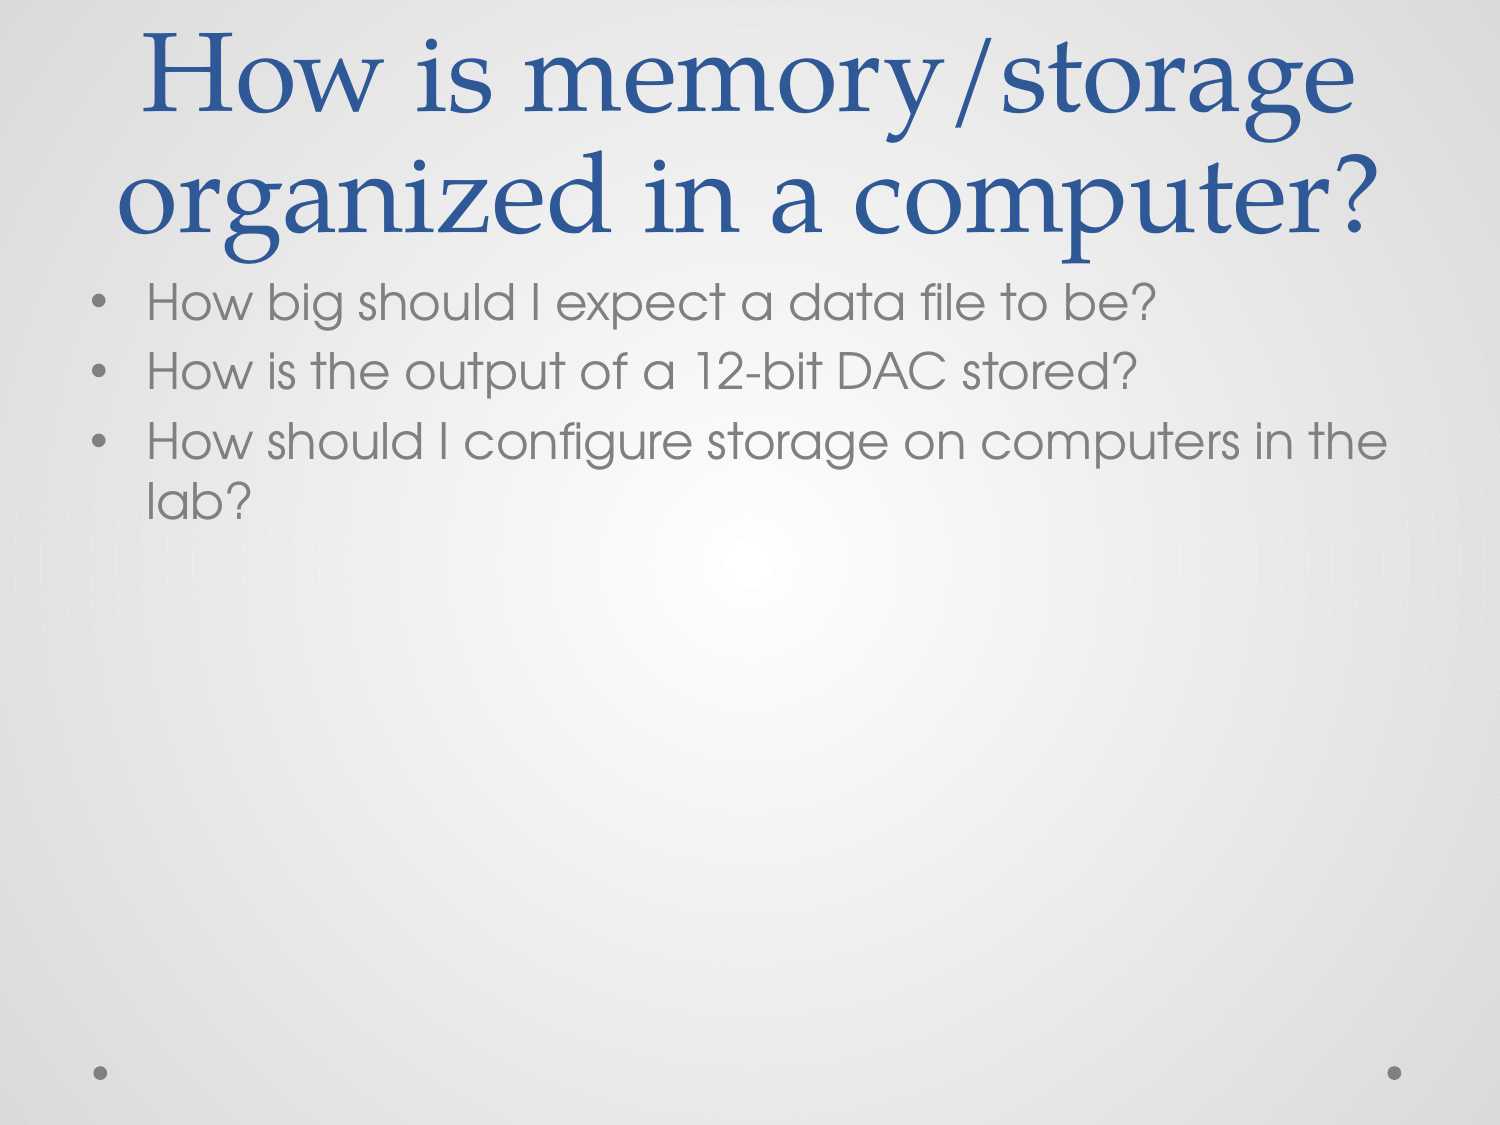

# How is memory/storage organized in a computer?
How big should I expect a data file to be?
How is the output of a 12-bit DAC stored?
How should I configure storage on computers in the lab?